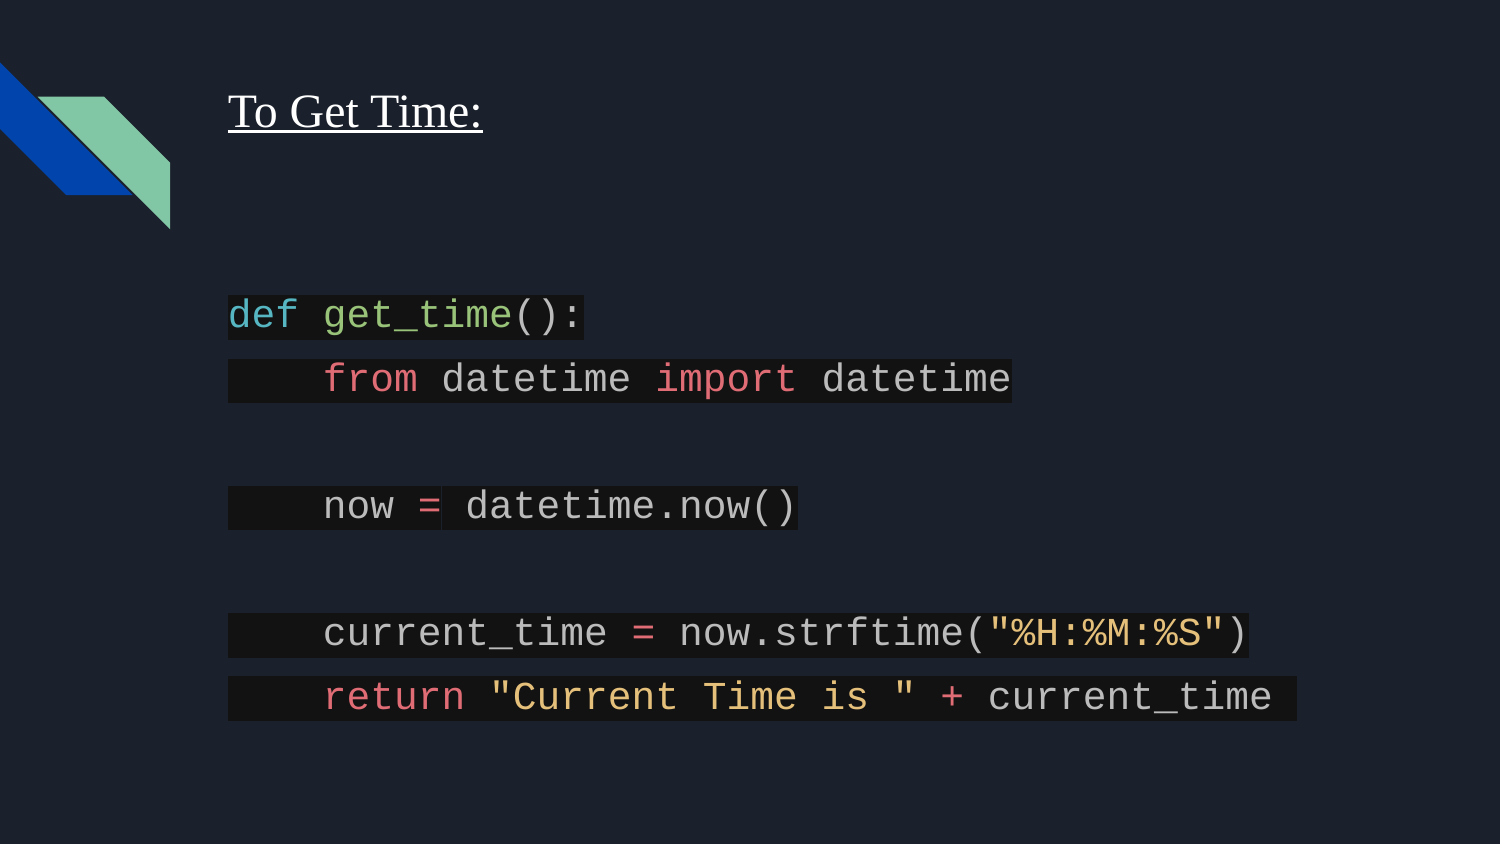

# To Get Time:
def get_time():
    from datetime import datetime

    now = datetime.now()

    current_time = now.strftime("%H:%M:%S")
    return "Current Time is " + current_time